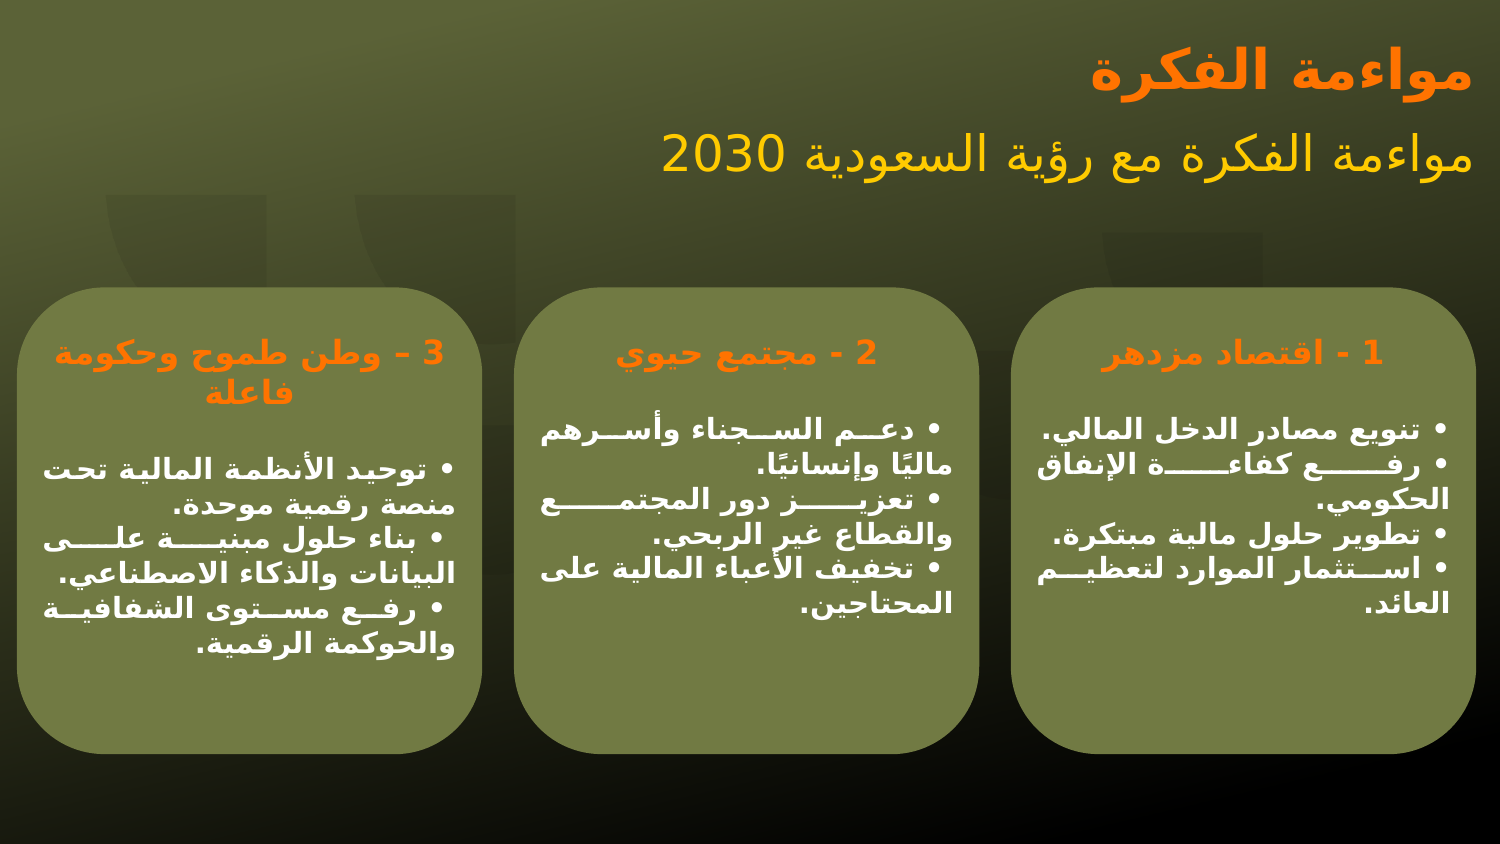

مواءمة الفكرة
مواءمة الفكرة مع رؤية السعودية 2030
3 – وطن طموح وحكومة فاعلة

• توحيد الأنظمة المالية تحت منصة رقمية موحدة.
 • بناء حلول مبنية على البيانات والذكاء الاصطناعي.
 • رفع مستوى الشفافية والحوكمة الرقمية.
2 - مجتمع حيوي

 • دعم السجناء وأسرهم ماليًا وإنسانيًا.
 • تعزيز دور المجتمع والقطاع غير الربحي.
 • تخفيف الأعباء المالية على المحتاجين.
1 - اقتصاد مزدهر

• تنويع مصادر الدخل المالي.
• رفع كفاءة الإنفاق الحكومي.
• تطوير حلول مالية مبتكرة.
• استثمار الموارد لتعظيم العائد.